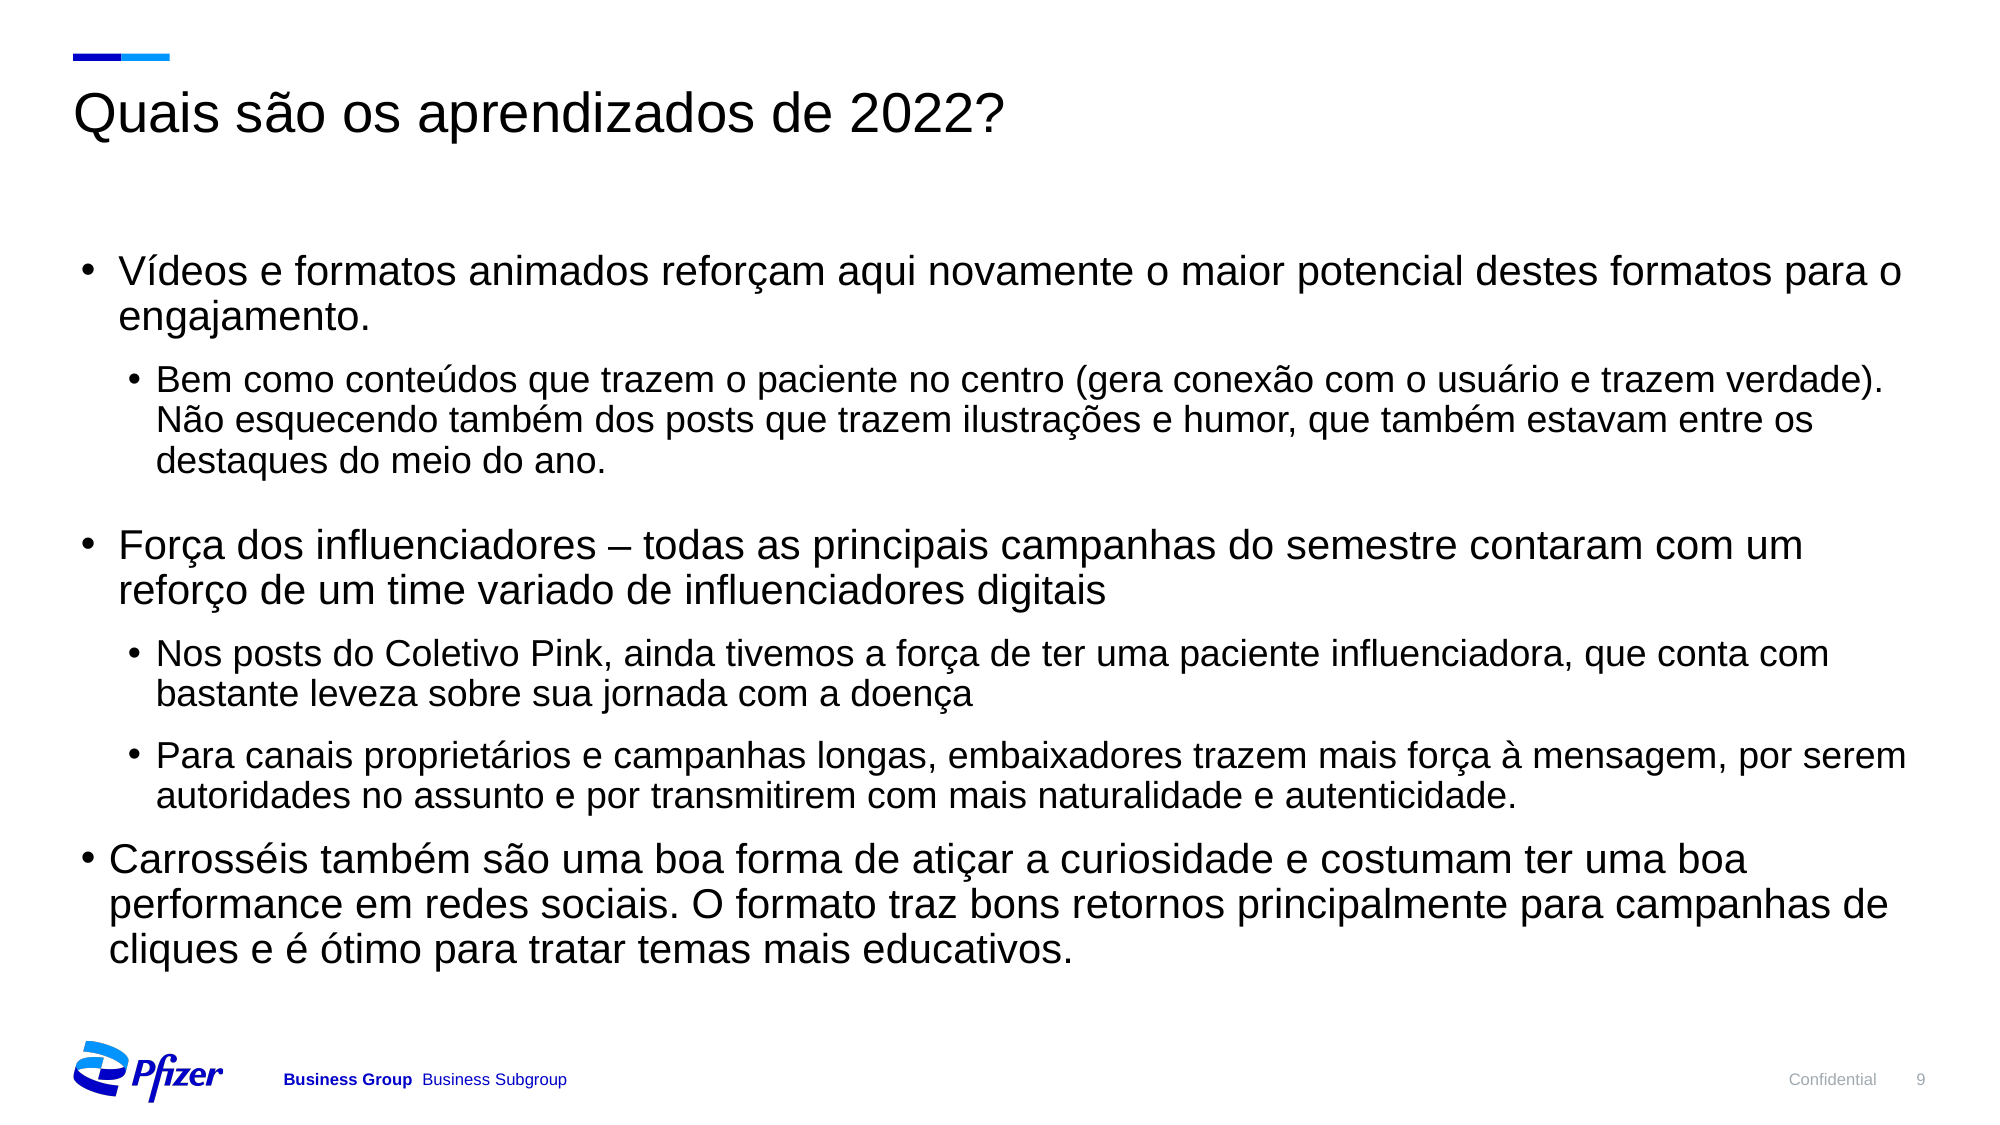

# Quais são os aprendizados de 2022?
Vídeos e formatos animados reforçam aqui novamente o maior potencial destes formatos para o engajamento.
Bem como conteúdos que trazem o paciente no centro (gera conexão com o usuário e trazem verdade). Não esquecendo também dos posts que trazem ilustrações e humor, que também estavam entre os destaques do meio do ano.
Força dos influenciadores – todas as principais campanhas do semestre contaram com um reforço de um time variado de influenciadores digitais
Nos posts do Coletivo Pink, ainda tivemos a força de ter uma paciente influenciadora, que conta com bastante leveza sobre sua jornada com a doença
Para canais proprietários e campanhas longas, embaixadores trazem mais força à mensagem, por serem autoridades no assunto e por transmitirem com mais naturalidade e autenticidade.
Carrosséis também são uma boa forma de atiçar a curiosidade e costumam ter uma boa performance em redes sociais. O formato traz bons retornos principalmente para campanhas de cliques e é ótimo para tratar temas mais educativos.